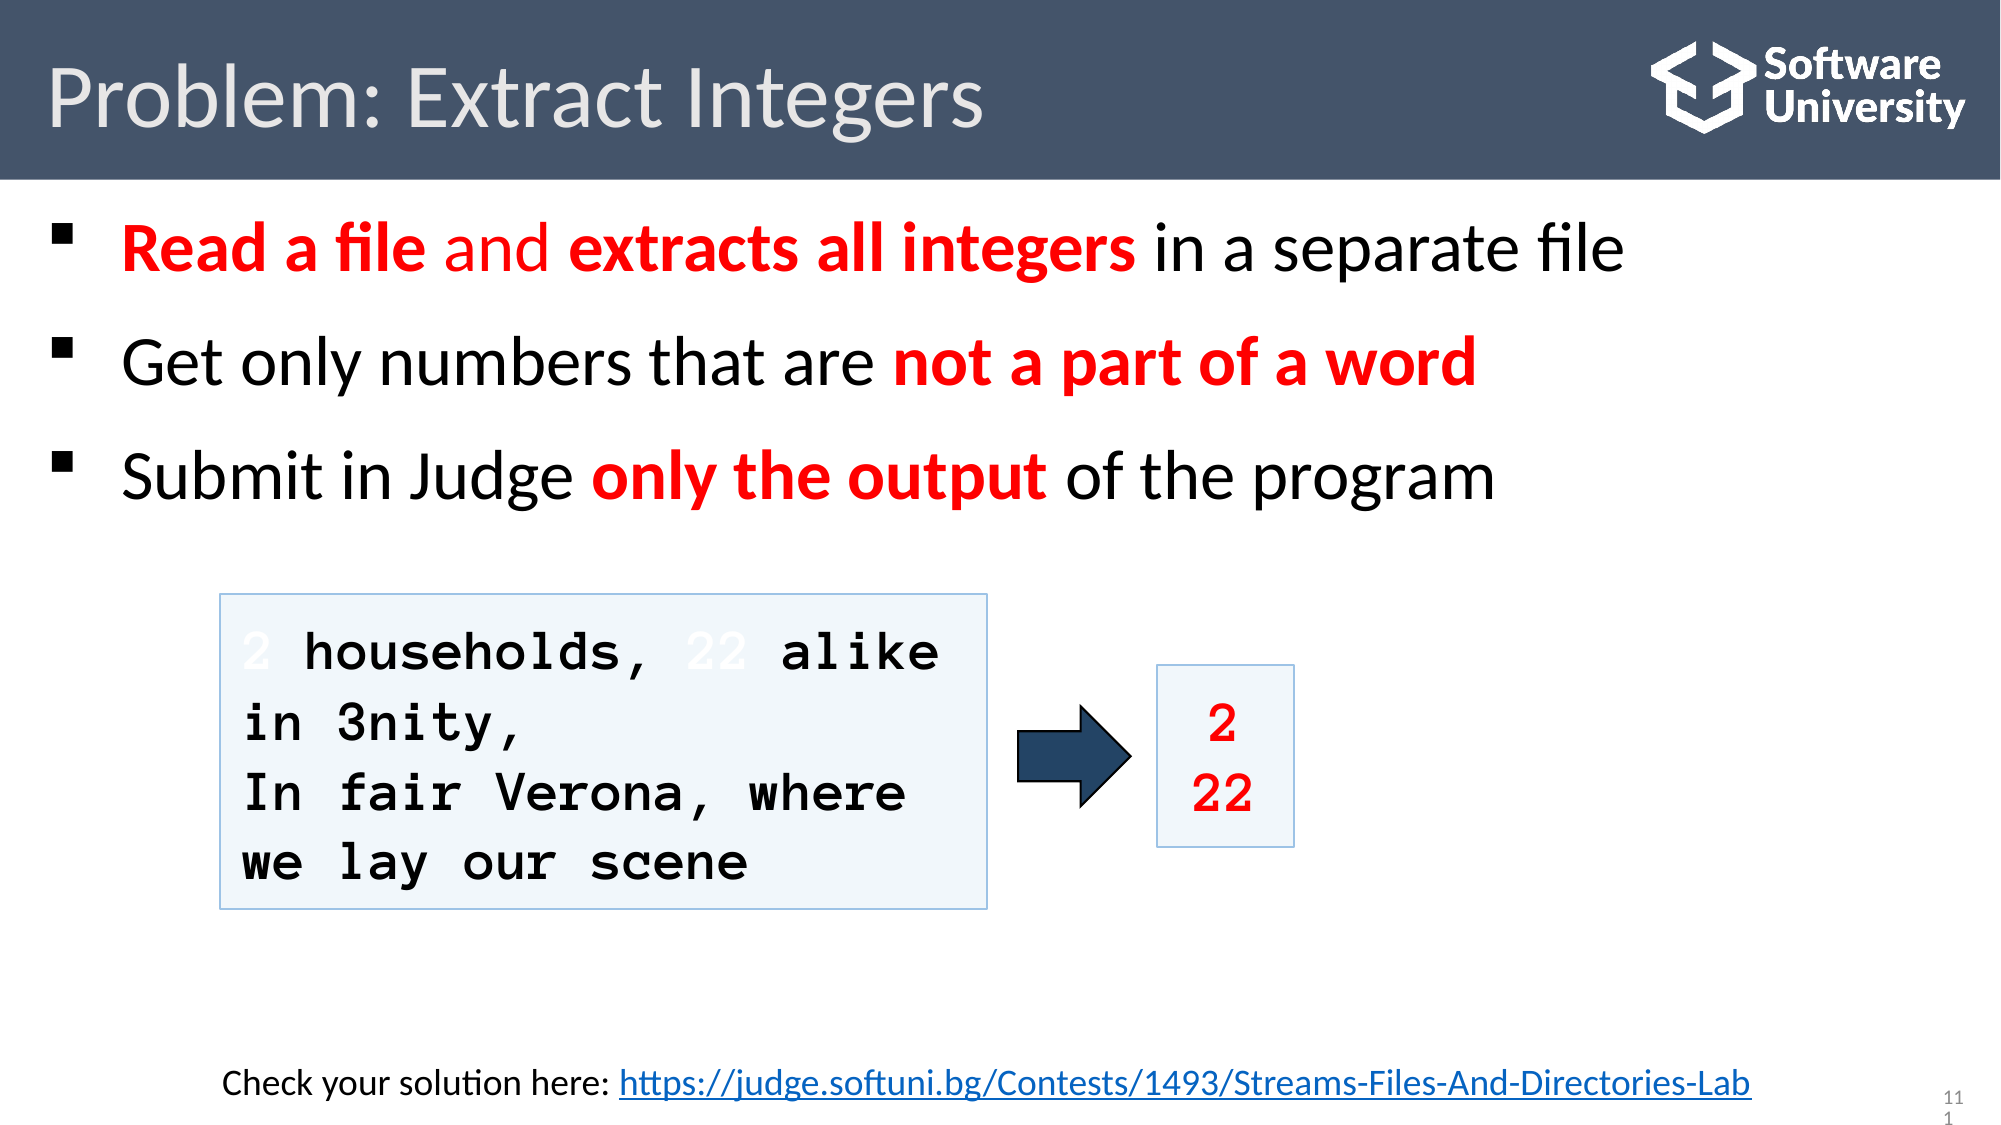

# Problem: Extract Integers
Read a file and extracts all integers in a separate file
Get only numbers that are not a part of a word
Submit in Judge only the output of the program
2 households, 22 alike in 3nity,
In fair Verona, where we lay our scene
2
22

Check your solution here: https://judge.softuni.bg/Contests/1493/Streams-Files-And-Directories-Lab
111